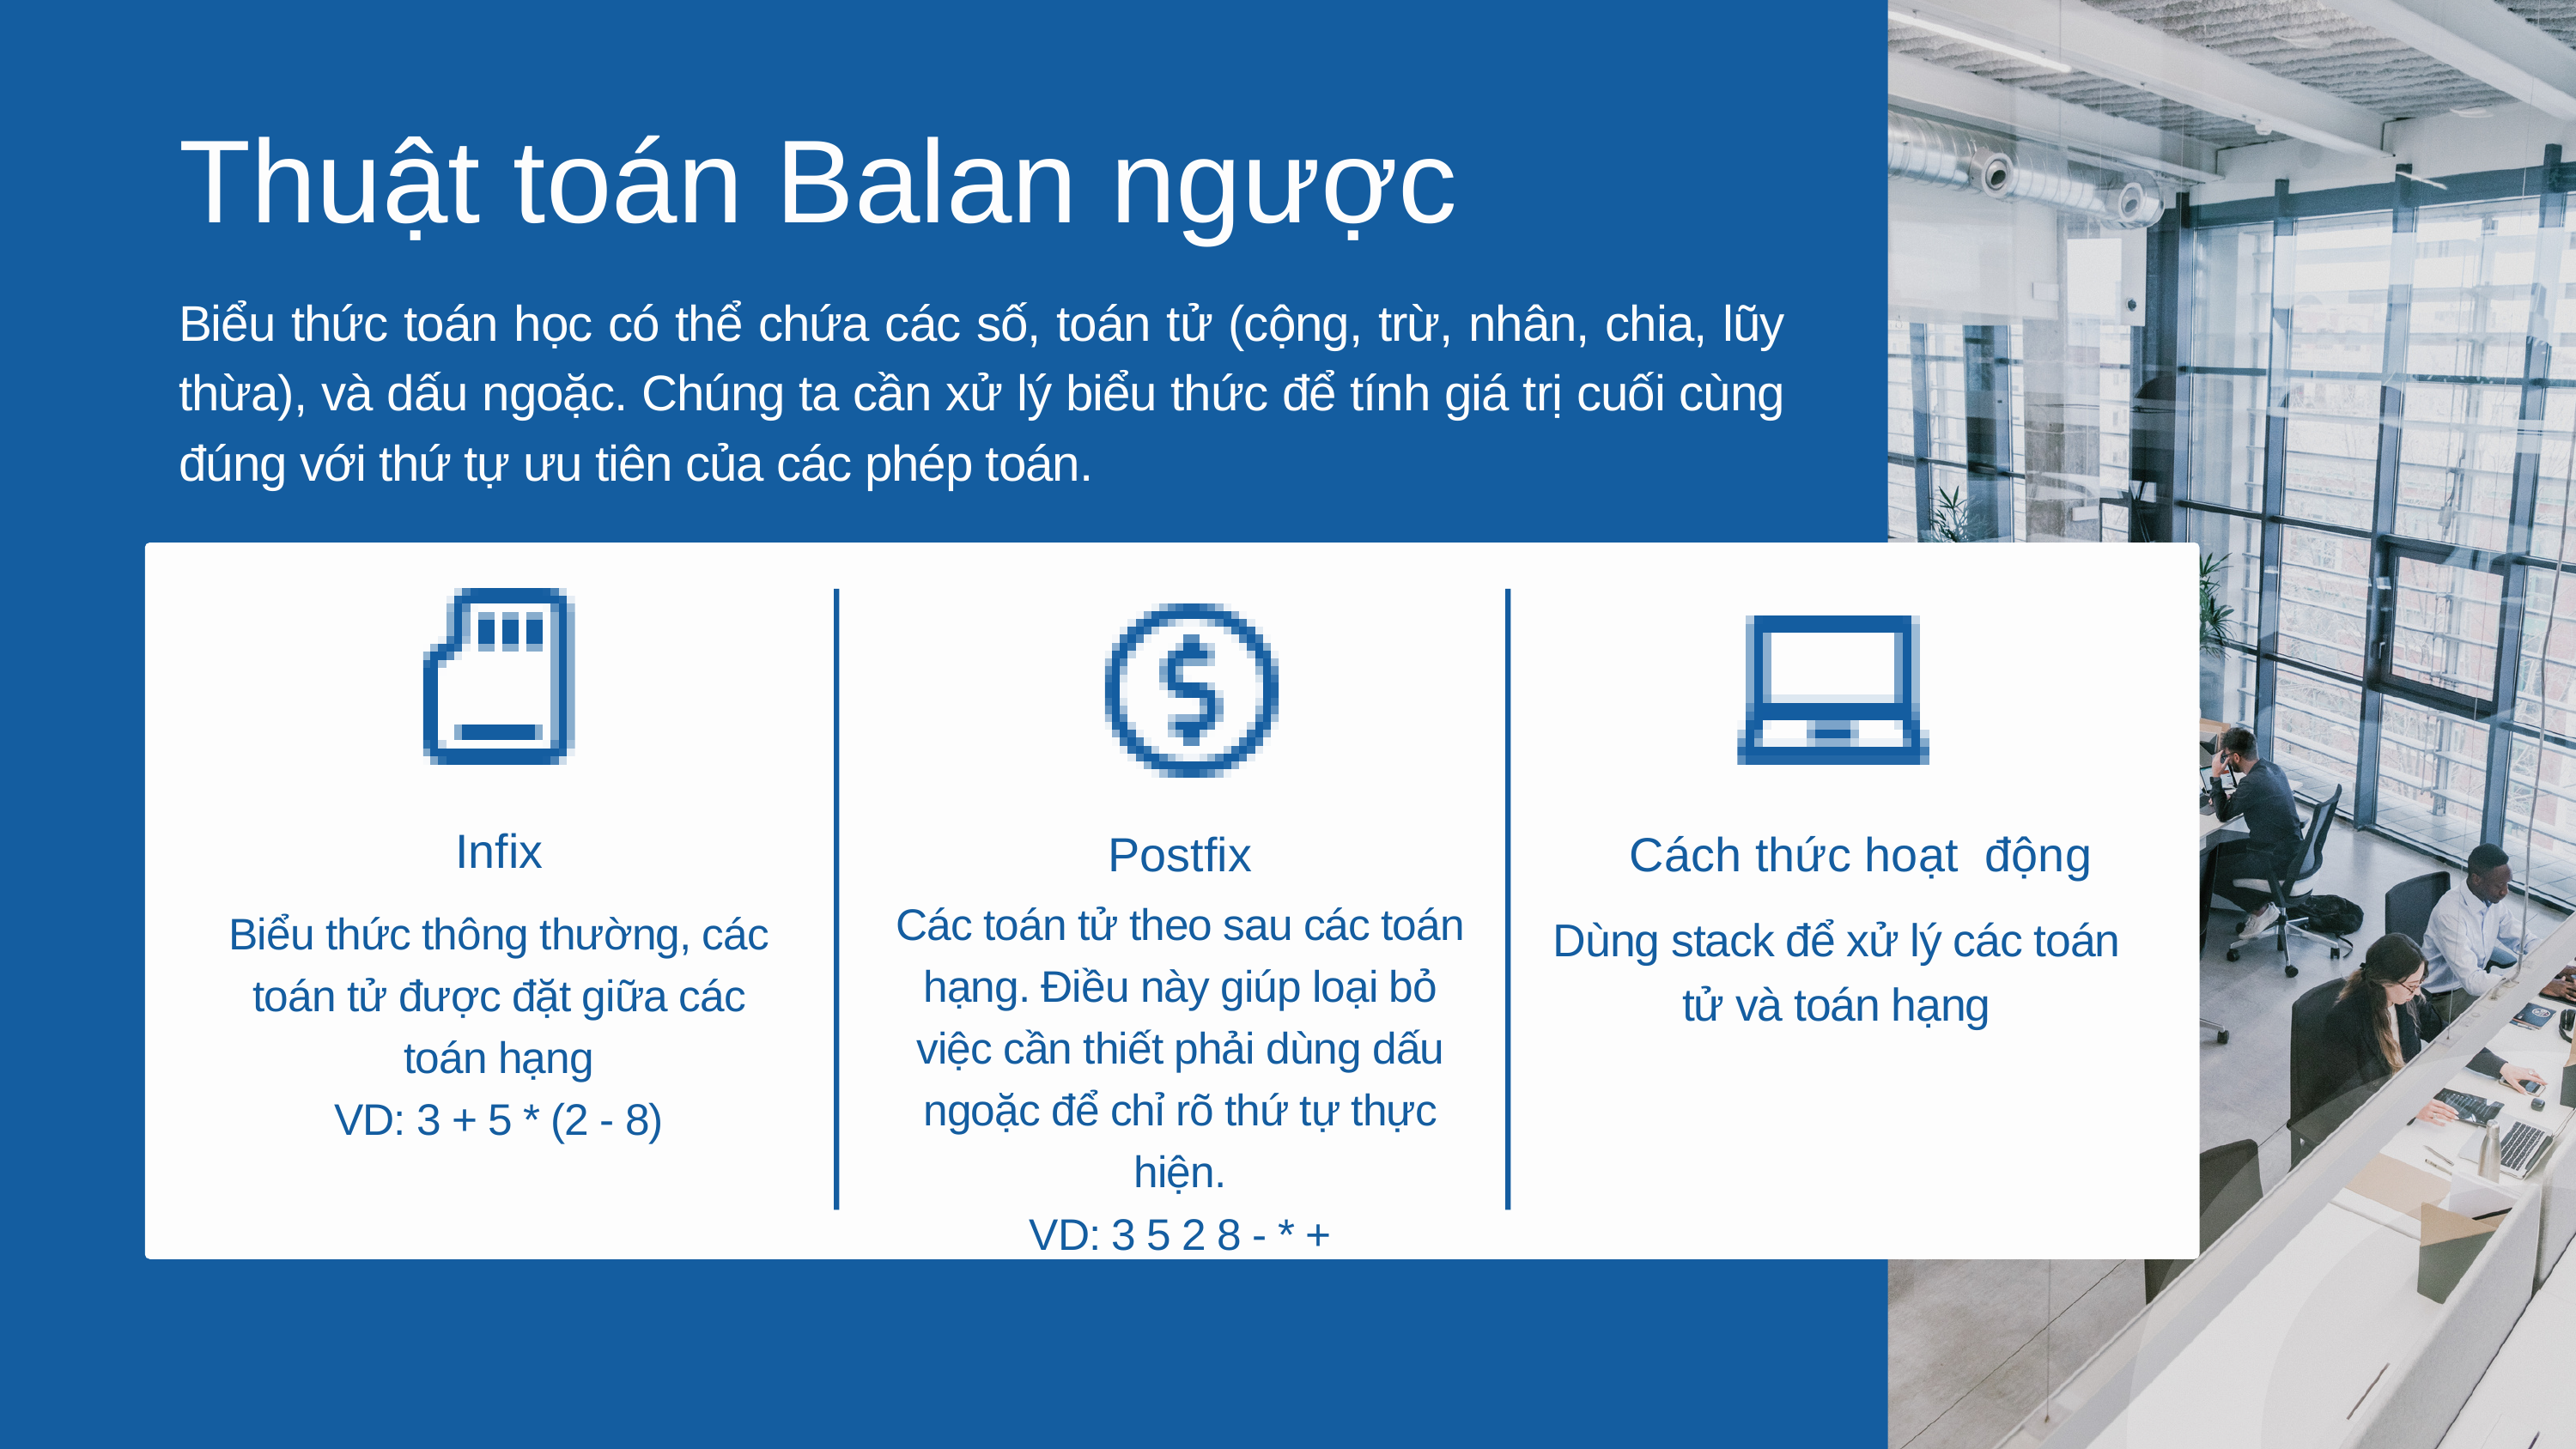

Thuật toán Balan ngược
Biểu thức toán học có thể chứa các số, toán tử (cộng, trừ, nhân, chia, lũy thừa), và dấu ngoặc. Chúng ta cần xử lý biểu thức để tính giá trị cuối cùng đúng với thứ tự ưu tiên của các phép toán.

Infix
Postfix
Cách thức hoạt  động
Các toán tử theo sau các toán hạng. Điều này giúp loại bỏ việc cần thiết phải dùng dấu ngoặc để chỉ rõ thứ tự thực hiện.
VD: 3 5 2 8 - * +
Biểu thức thông thường, các toán tử được đặt giữa các toán hạng
VD: 3 + 5 * (2 - 8)
Dùng stack để xử lý các toán tử và toán hạng